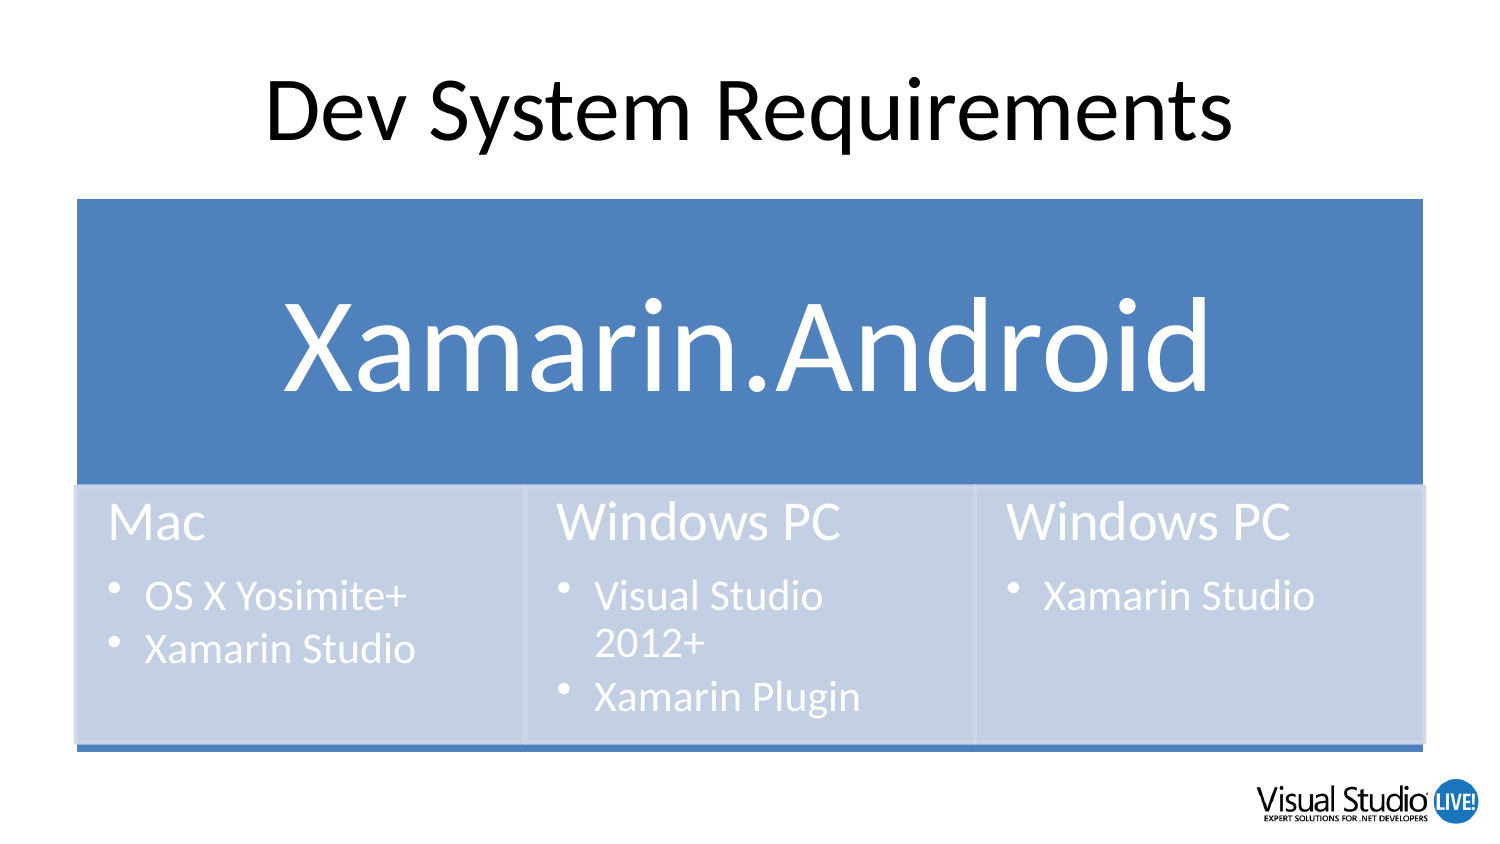

# Dev System Requirements
Xamarin.Android
Mac
OS X Yosimite+
Xamarin Studio
Windows PC
Visual Studio 2012+
Xamarin Plugin
Windows PC
Xamarin Studio